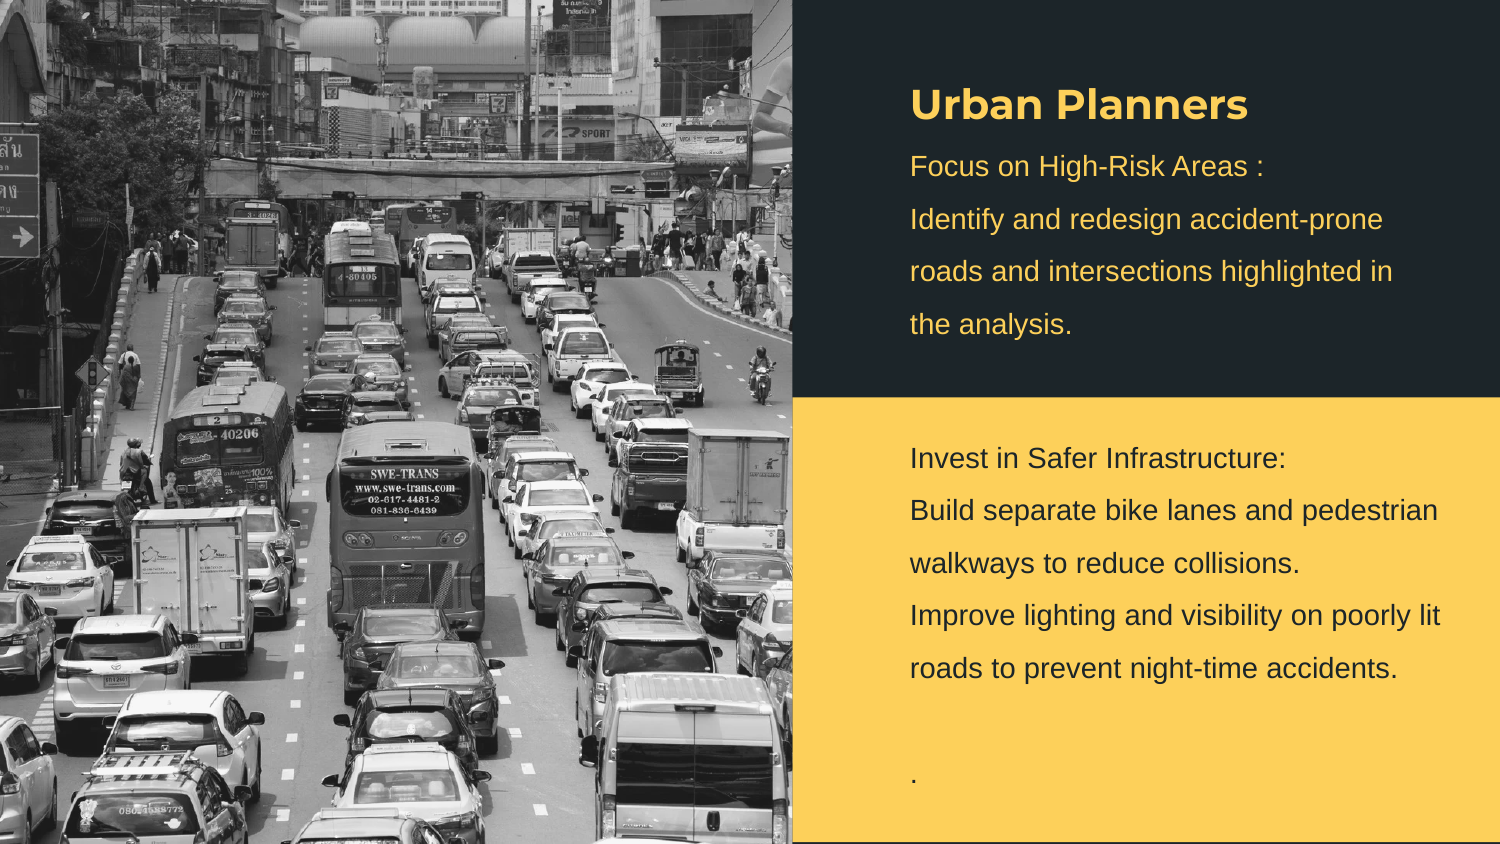

Urban Planners
Focus on High-Risk Areas :
Identify and redesign accident-prone roads and intersections highlighted in the analysis.

Invest in Safer Infrastructure:
Build separate bike lanes and pedestrian walkways to reduce collisions.
Improve lighting and visibility on poorly lit roads to prevent night-time accidents.

.